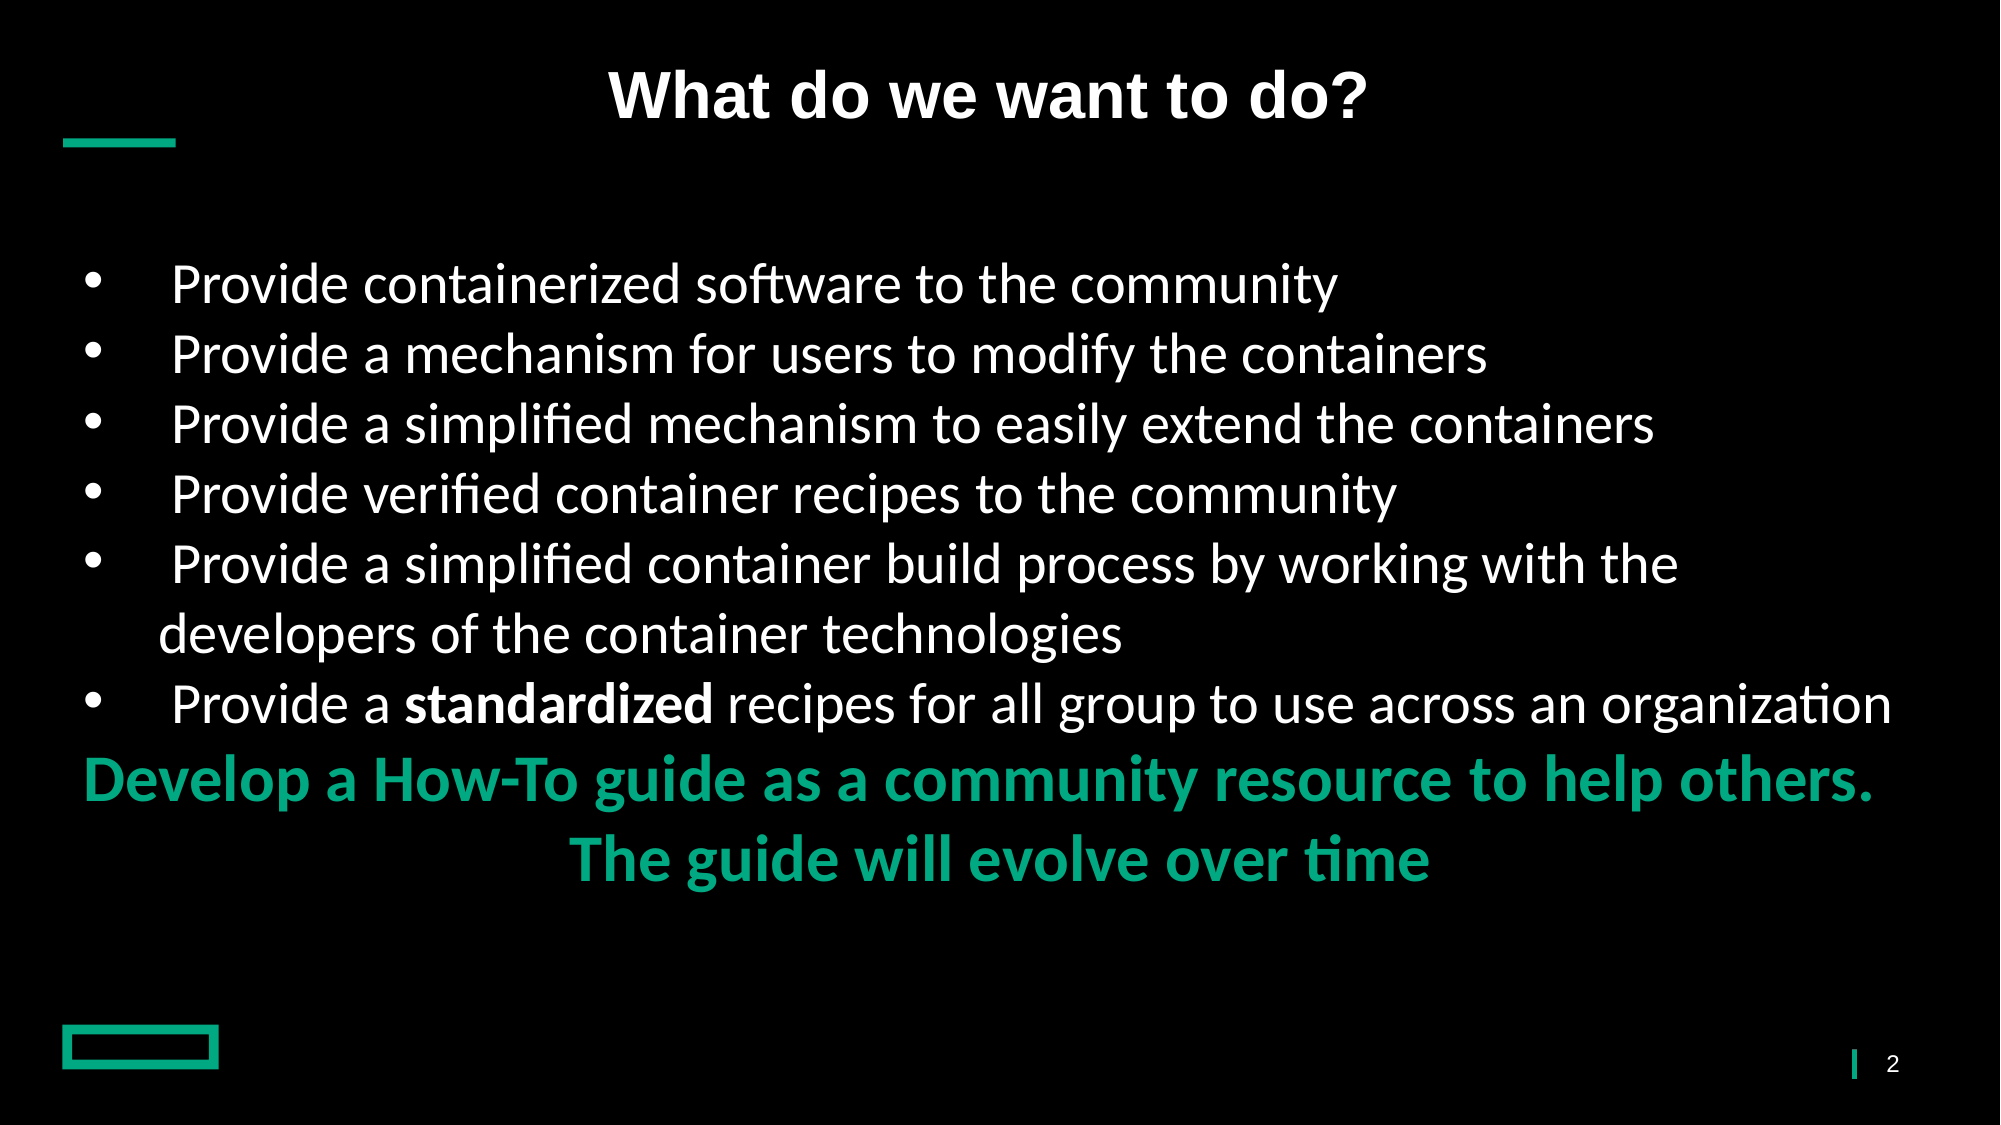

# What do we want to do?
 Provide containerized software to the community​
 Provide a mechanism for users to modify the containers​
 Provide a simplified mechanism to easily extend the containers​
 Provide verified container recipes to the community​
 Provide a simplified container build process by working with the developers of the container technologies
 Provide a standardized recipes for all group to use across an organization
Develop a How-To guide as a community resource ​to help others.
The guide will evolve over time

2